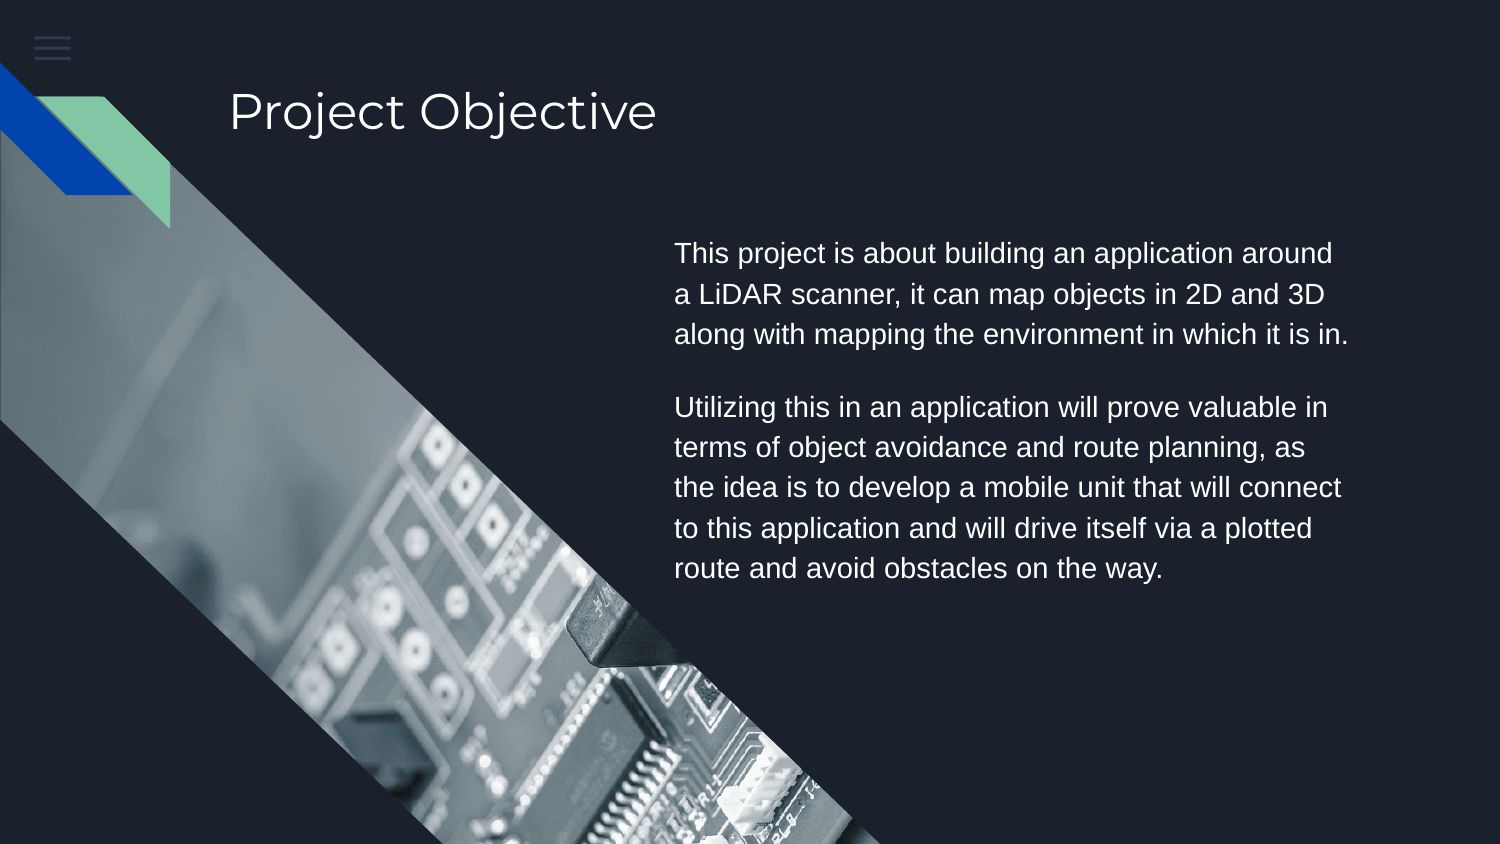

# Project Objective
This project is about building an application around a LiDAR scanner, it can map objects in 2D and 3D along with mapping the environment in which it is in.
Utilizing this in an application will prove valuable in terms of object avoidance and route planning, as the idea is to develop a mobile unit that will connect to this application and will drive itself via a plotted route and avoid obstacles on the way.